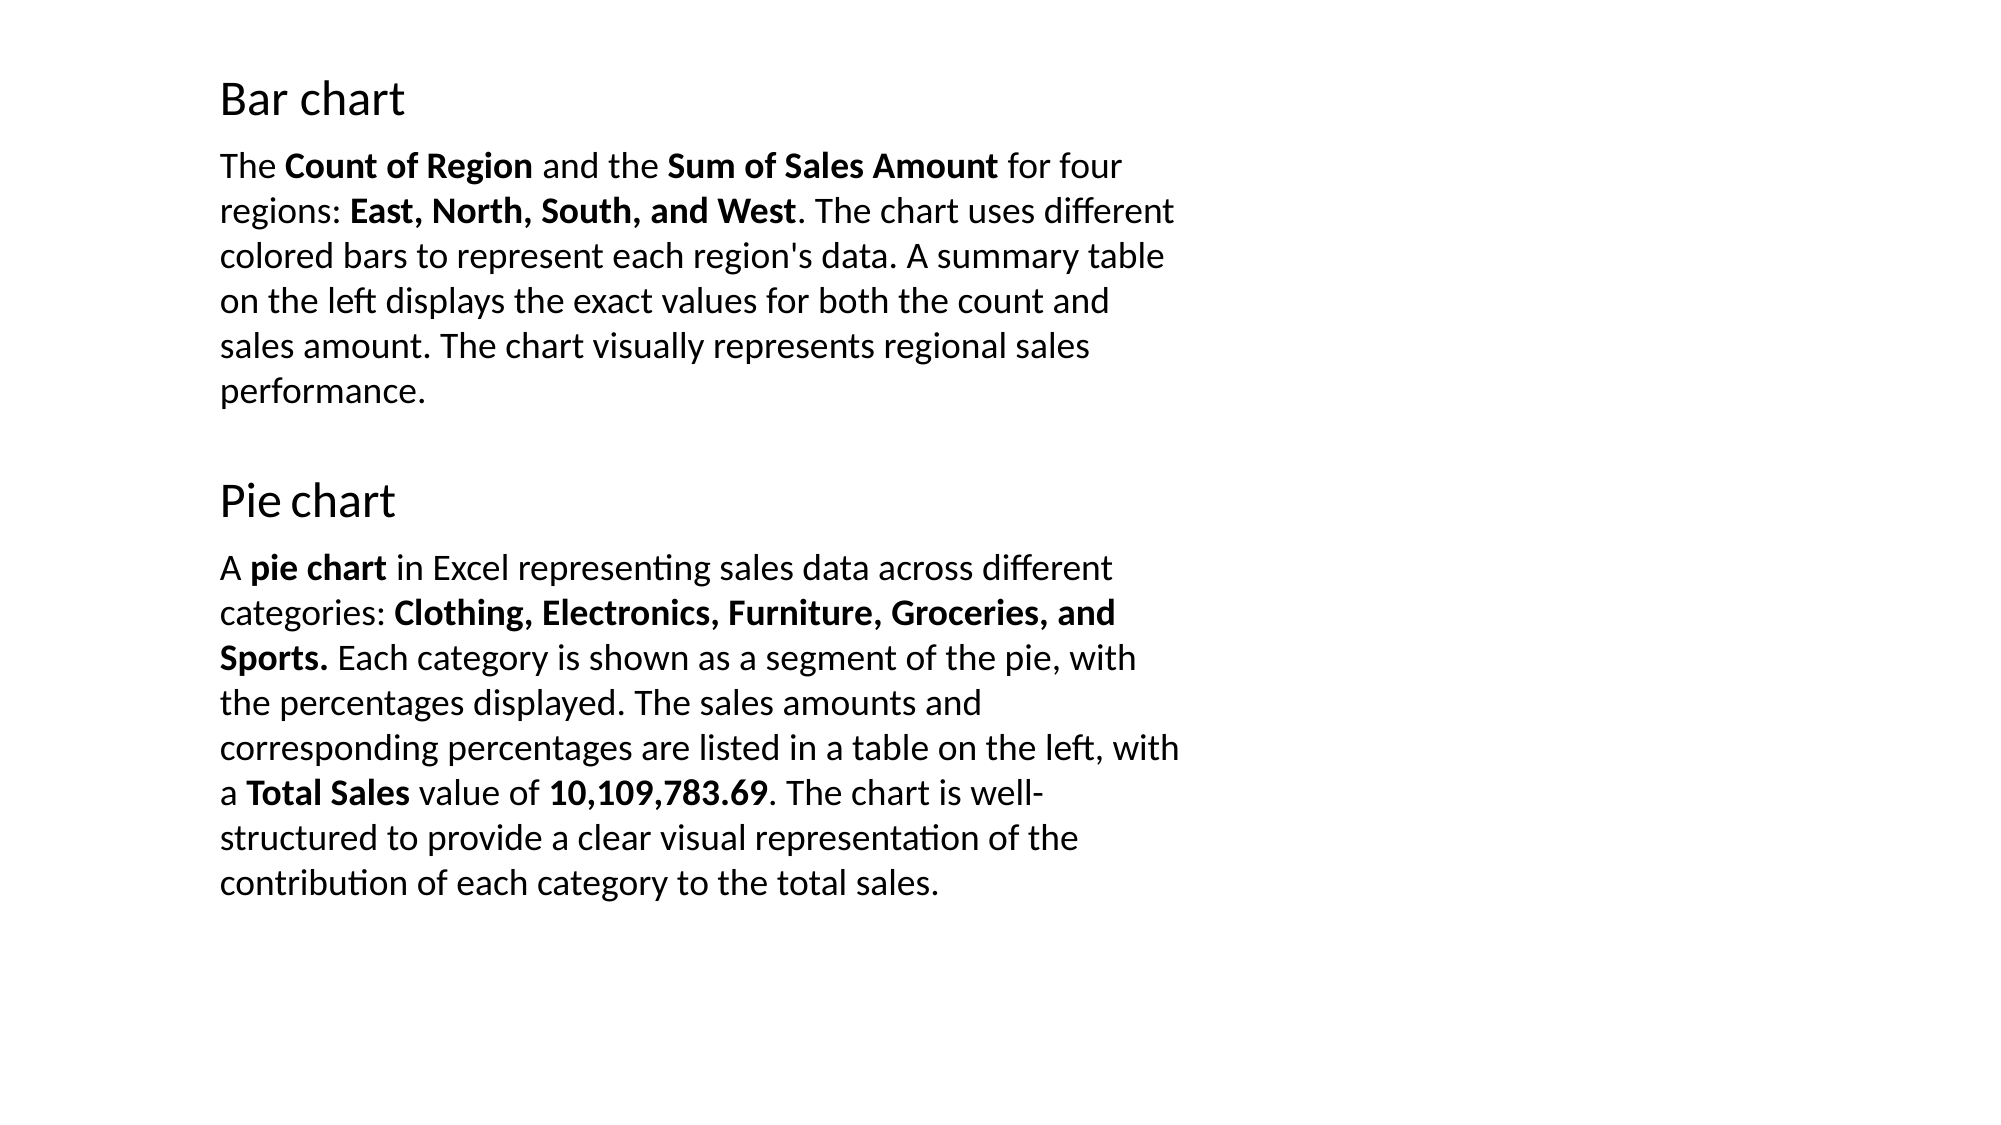

Bar chart
The Count of Region and the Sum of Sales Amount for four regions: East, North, South, and West. The chart uses different colored bars to represent each region's data. A summary table on the left displays the exact values for both the count and sales amount. The chart visually represents regional sales performance.
Pie chart
A pie chart in Excel representing sales data across different categories: Clothing, Electronics, Furniture, Groceries, and Sports. Each category is shown as a segment of the pie, with the percentages displayed. The sales amounts and corresponding percentages are listed in a table on the left, with a Total Sales value of 10,109,783.69. The chart is well-structured to provide a clear visual representation of the contribution of each category to the total sales.